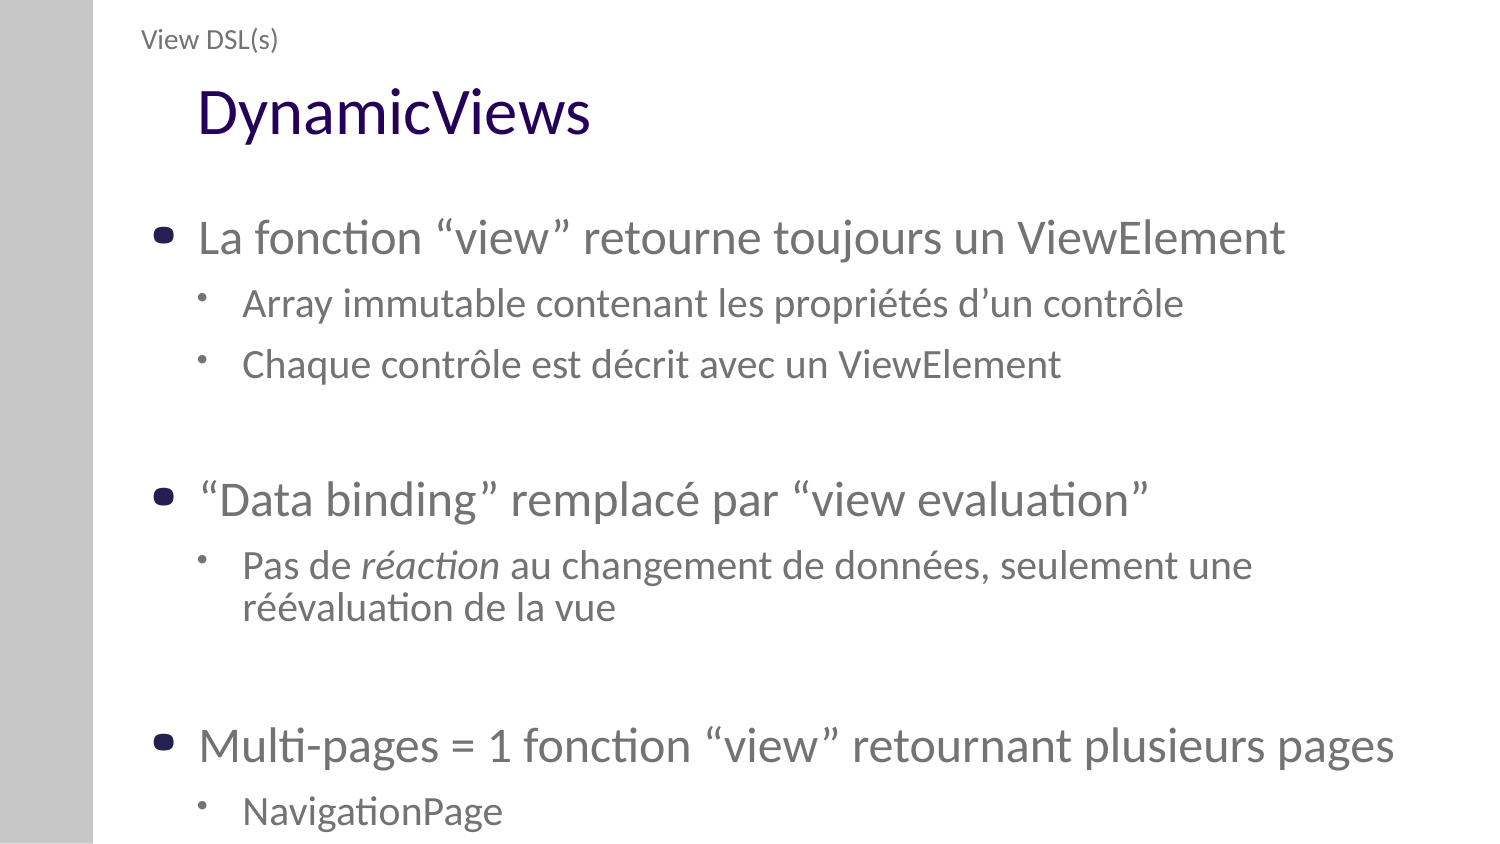

View DSL(s)
# DynamicViews
La fonction “view” retourne toujours un ViewElement
Array immutable contenant les propriétés d’un contrôle
Chaque contrôle est décrit avec un ViewElement

“Data binding” remplacé par “view evaluation”
Pas de réaction au changement de données, seulement une réévaluation de la vue

Multi-pages = 1 fonction “view” retournant plusieurs pages
NavigationPage